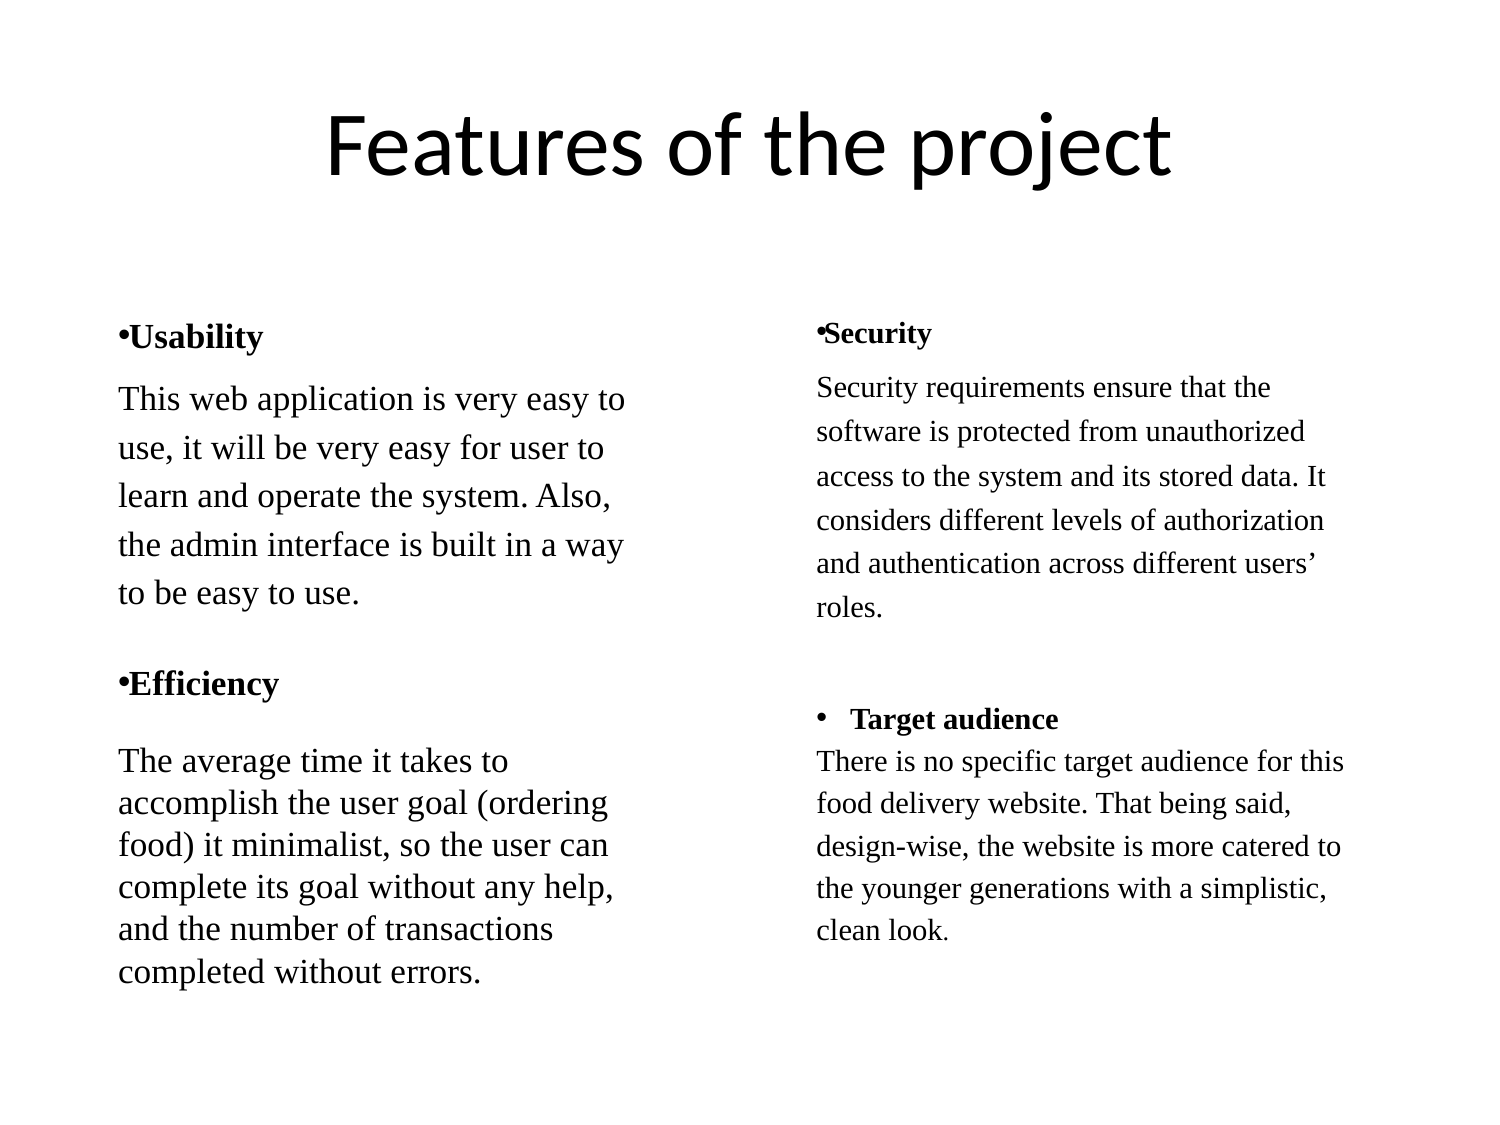

# Features of the project
Security
Security requirements ensure that the software is protected from unauthorized access to the system and its stored data. It considers different levels of authorization and authentication across different users’ roles.

Target audience
There is no specific target audience for this food delivery website. That being said, design-wise, the website is more catered to the younger generations with a simplistic, clean look.

Usability
This web application is very easy to use, it will be very easy for user to learn and operate the system. Also, the admin interface is built in a way to be easy to use.

Efficiency
The average time it takes to accomplish the user goal (ordering food) it minimalist, so the user can complete its goal without any help, and the number of transactions completed without errors.